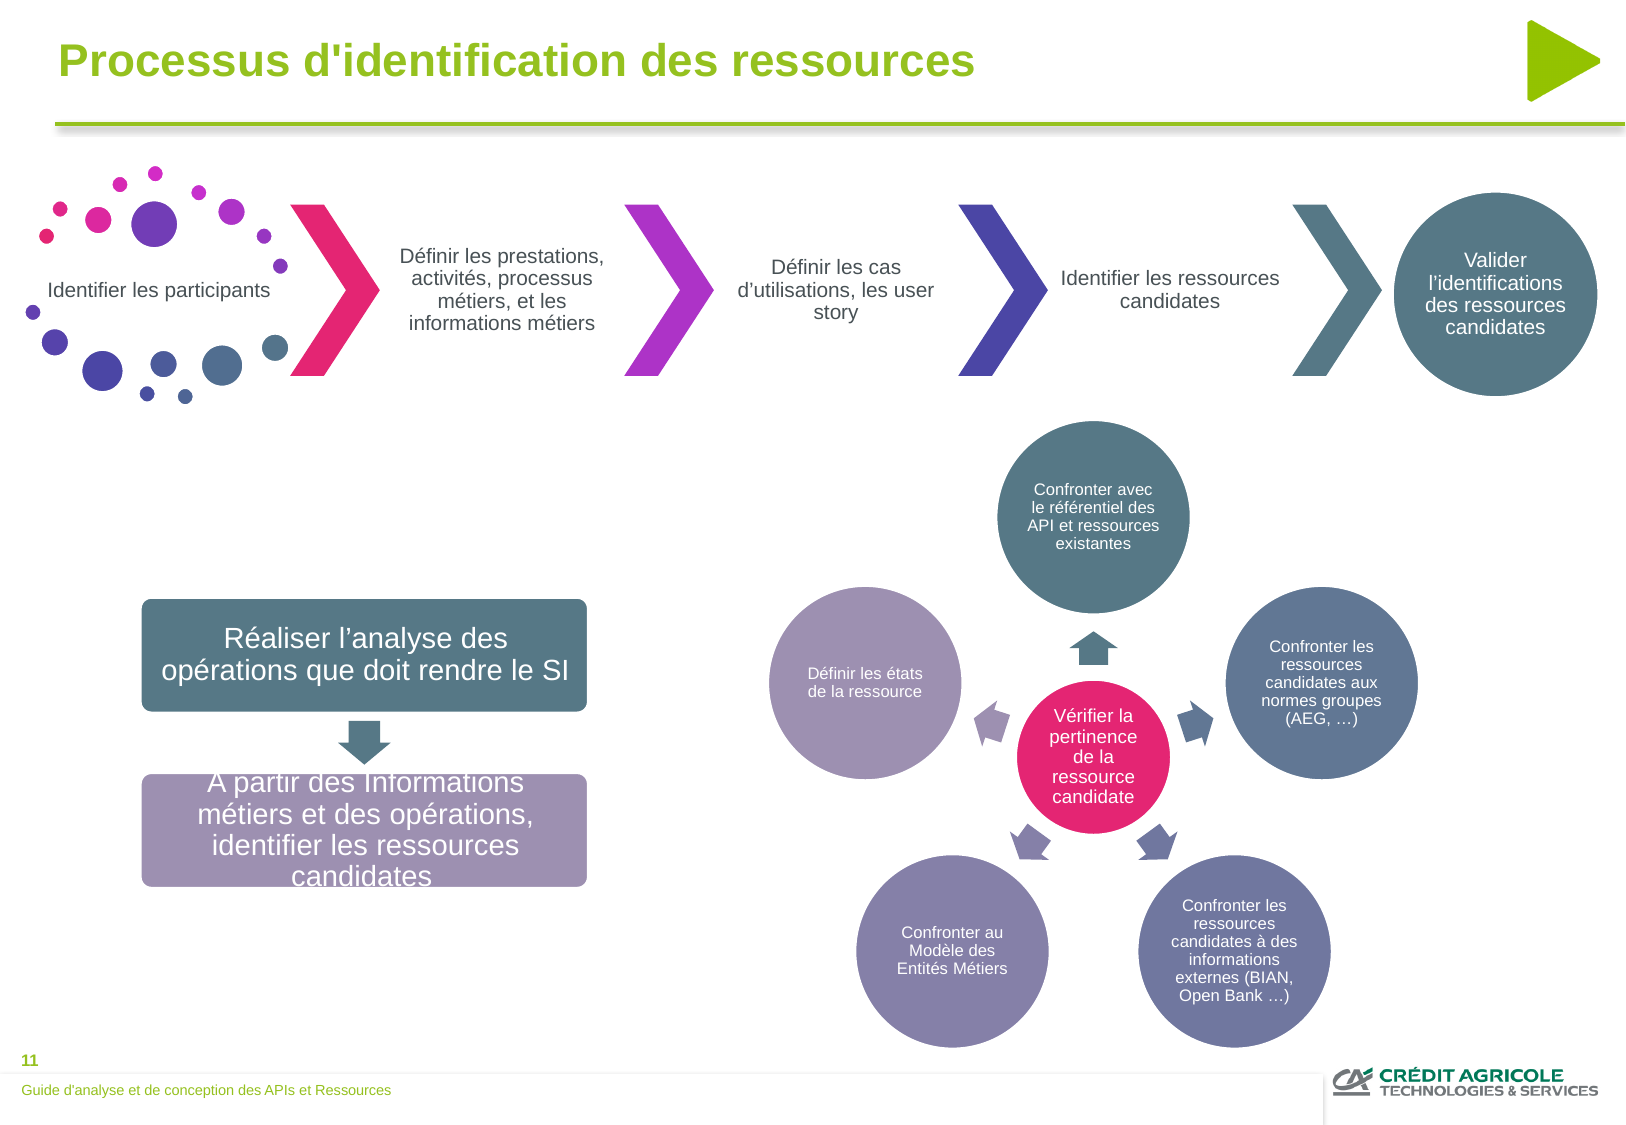

Processus d'identification des ressources
Identifier les participants
Définir les prestations, activités, processus métiers, et les informations métiers
Définir les cas d’utilisations, les user story
Identifier les ressources candidates
Valider l’identifications des ressources candidates
Vérifier la pertinence de la ressource candidate

Confronter avec le référentiel des API et ressources existantes

Confronter les ressources candidates aux normes groupes (AEG, …)

Confronter les ressources candidates à des informations externes (BIAN, Open Bank …)

Confronter au Modèle des Entités Métiers

Définir les états de la ressource
Réaliser l’analyse des opérations que doit rendre le SI

A partir des Informations métiers et des opérations, identifier les ressources candidates

Guide d'analyse et de conception des APIs et Ressources